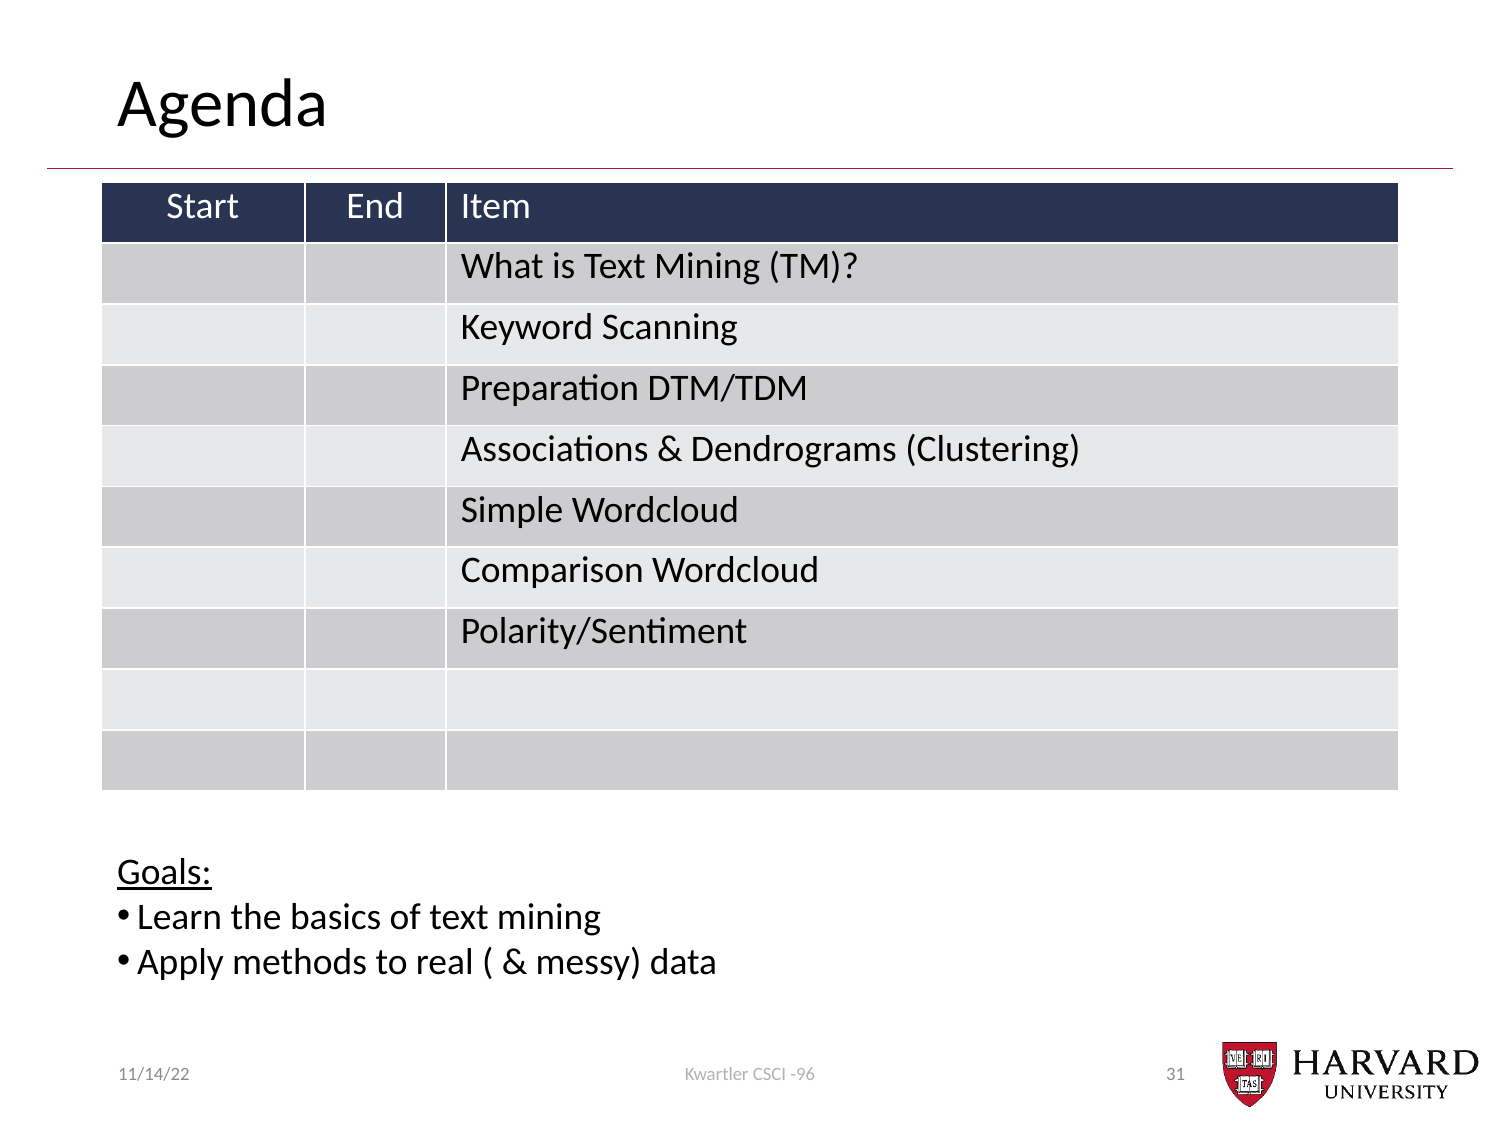

# Agenda
| Start | End | Item |
| --- | --- | --- |
|  |  | What is Text Mining (TM)? |
|  |  | Keyword Scanning |
|  |  | Preparation DTM/TDM |
|  |  | Associations & Dendrograms (Clustering) |
|  |  | Simple Wordcloud |
|  |  | Comparison Wordcloud |
|  |  | Polarity/Sentiment |
|  |  |  |
|  |  |  |
Goals:
Learn the basics of text mining
Apply methods to real ( & messy) data
11/14/22
Kwartler CSCI -96
31